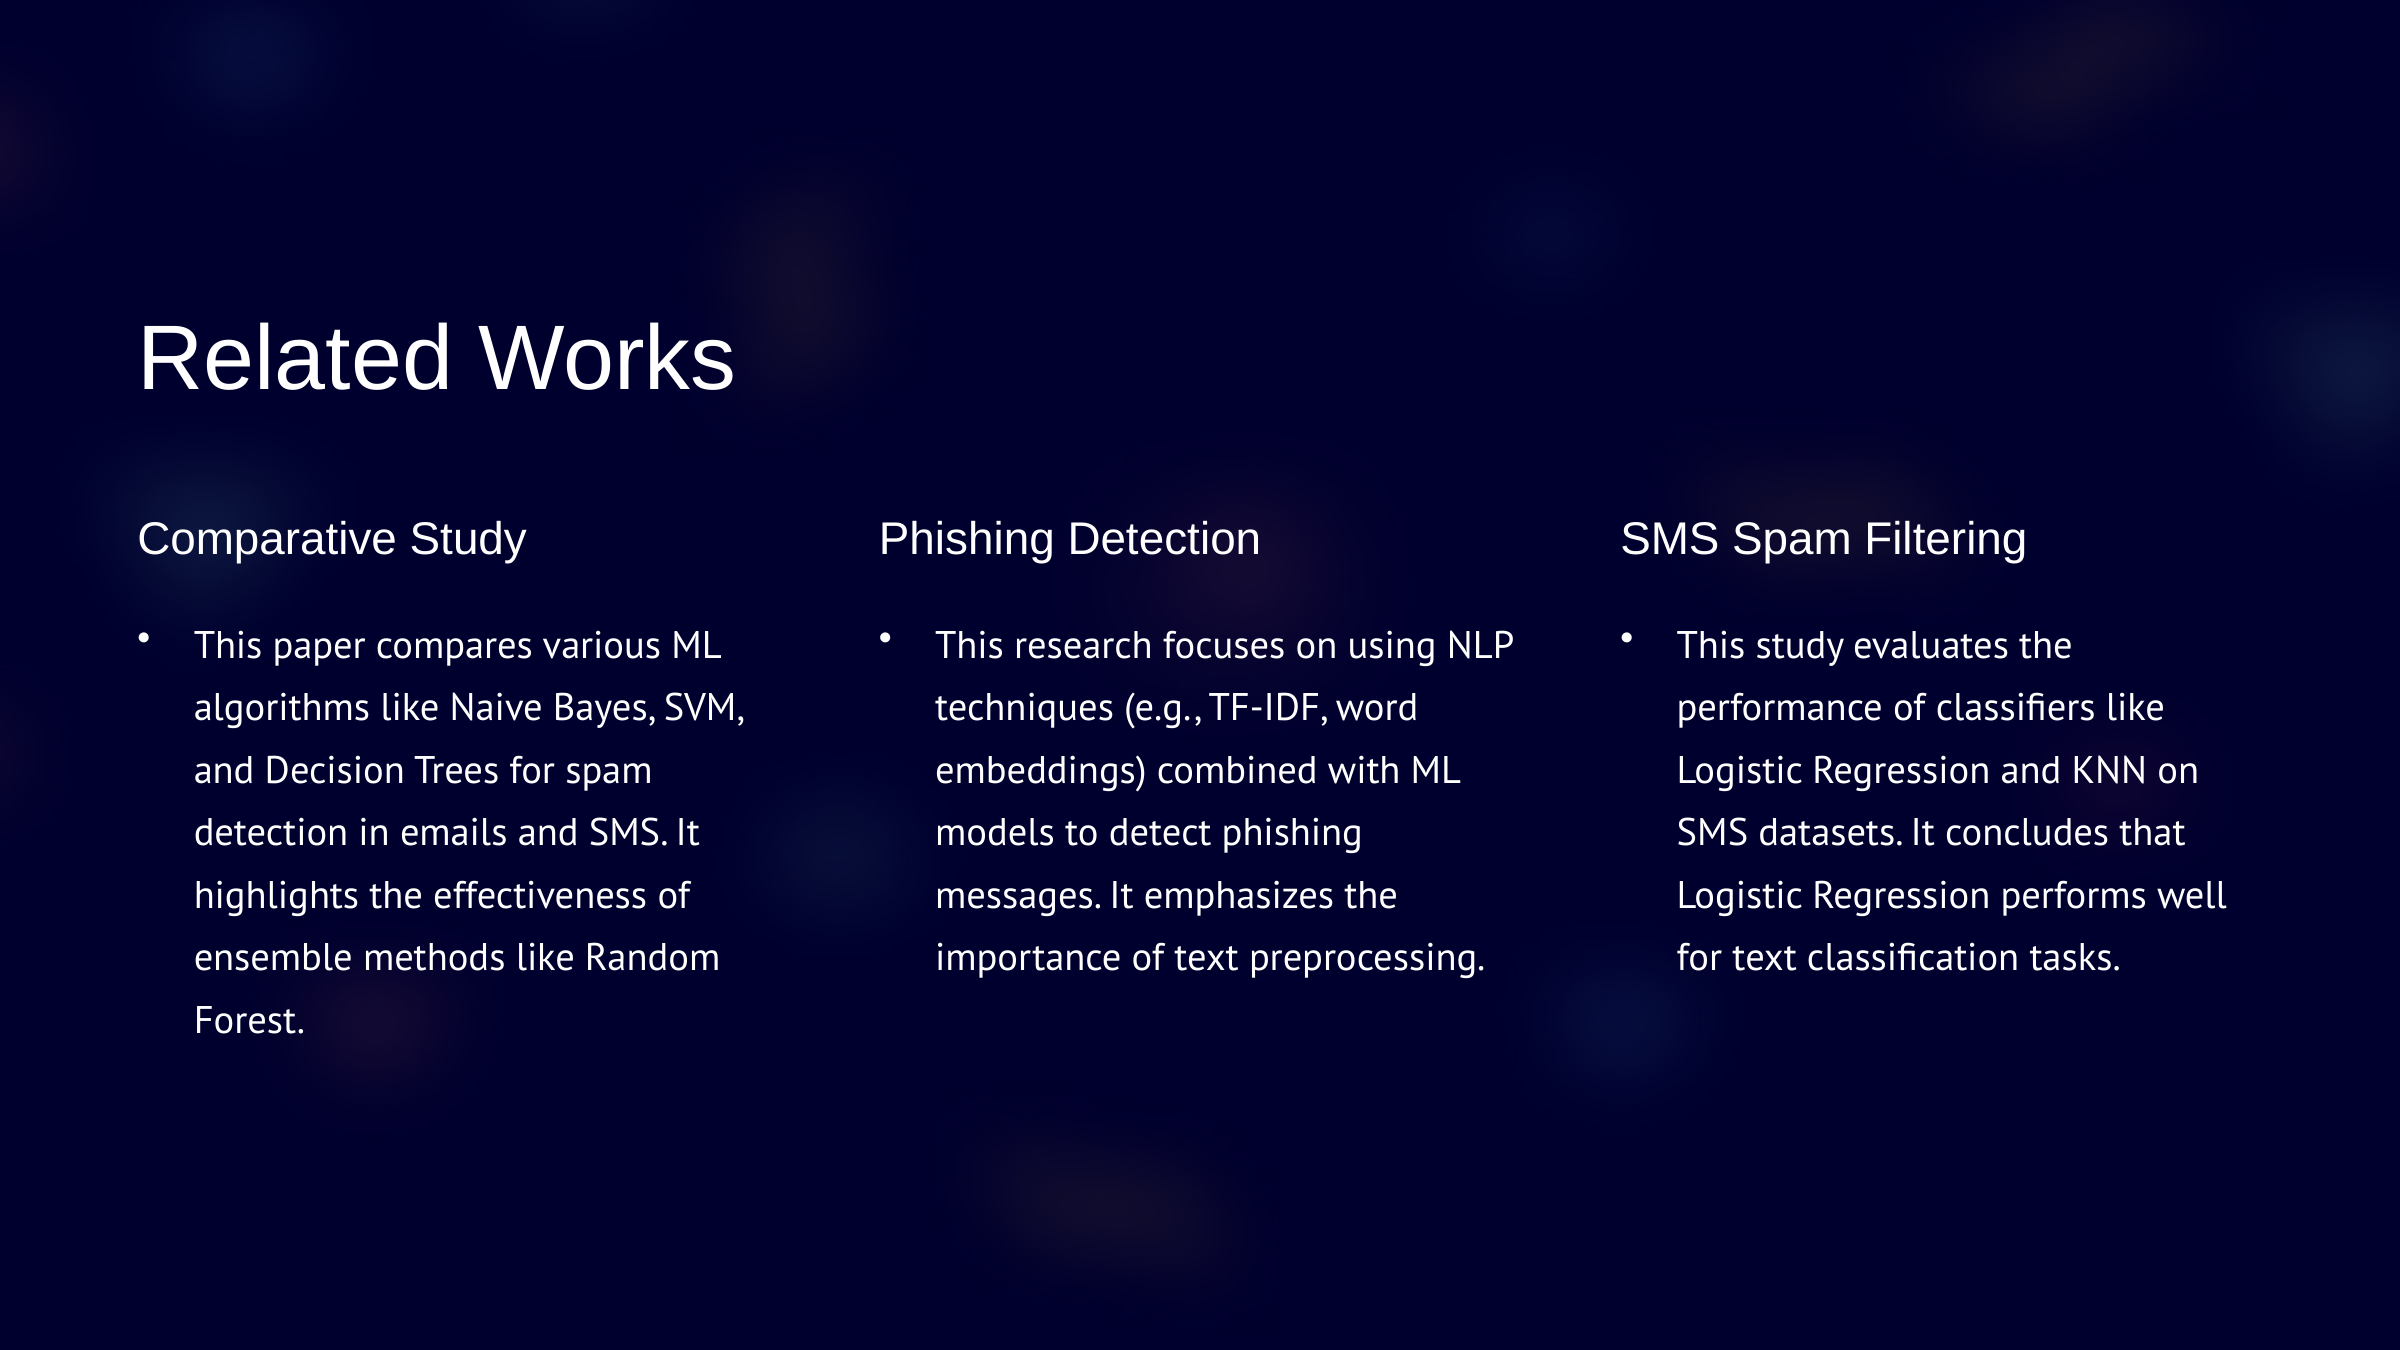

Related Works
Comparative Study
Phishing Detection
SMS Spam Filtering
This paper compares various ML algorithms like Naive Bayes, SVM, and Decision Trees for spam detection in emails and SMS. It highlights the effectiveness of ensemble methods like Random Forest.
This research focuses on using NLP techniques (e.g., TF-IDF, word embeddings) combined with ML models to detect phishing messages. It emphasizes the importance of text preprocessing.
This study evaluates the performance of classifiers like Logistic Regression and KNN on SMS datasets. It concludes that Logistic Regression performs well for text classification tasks.